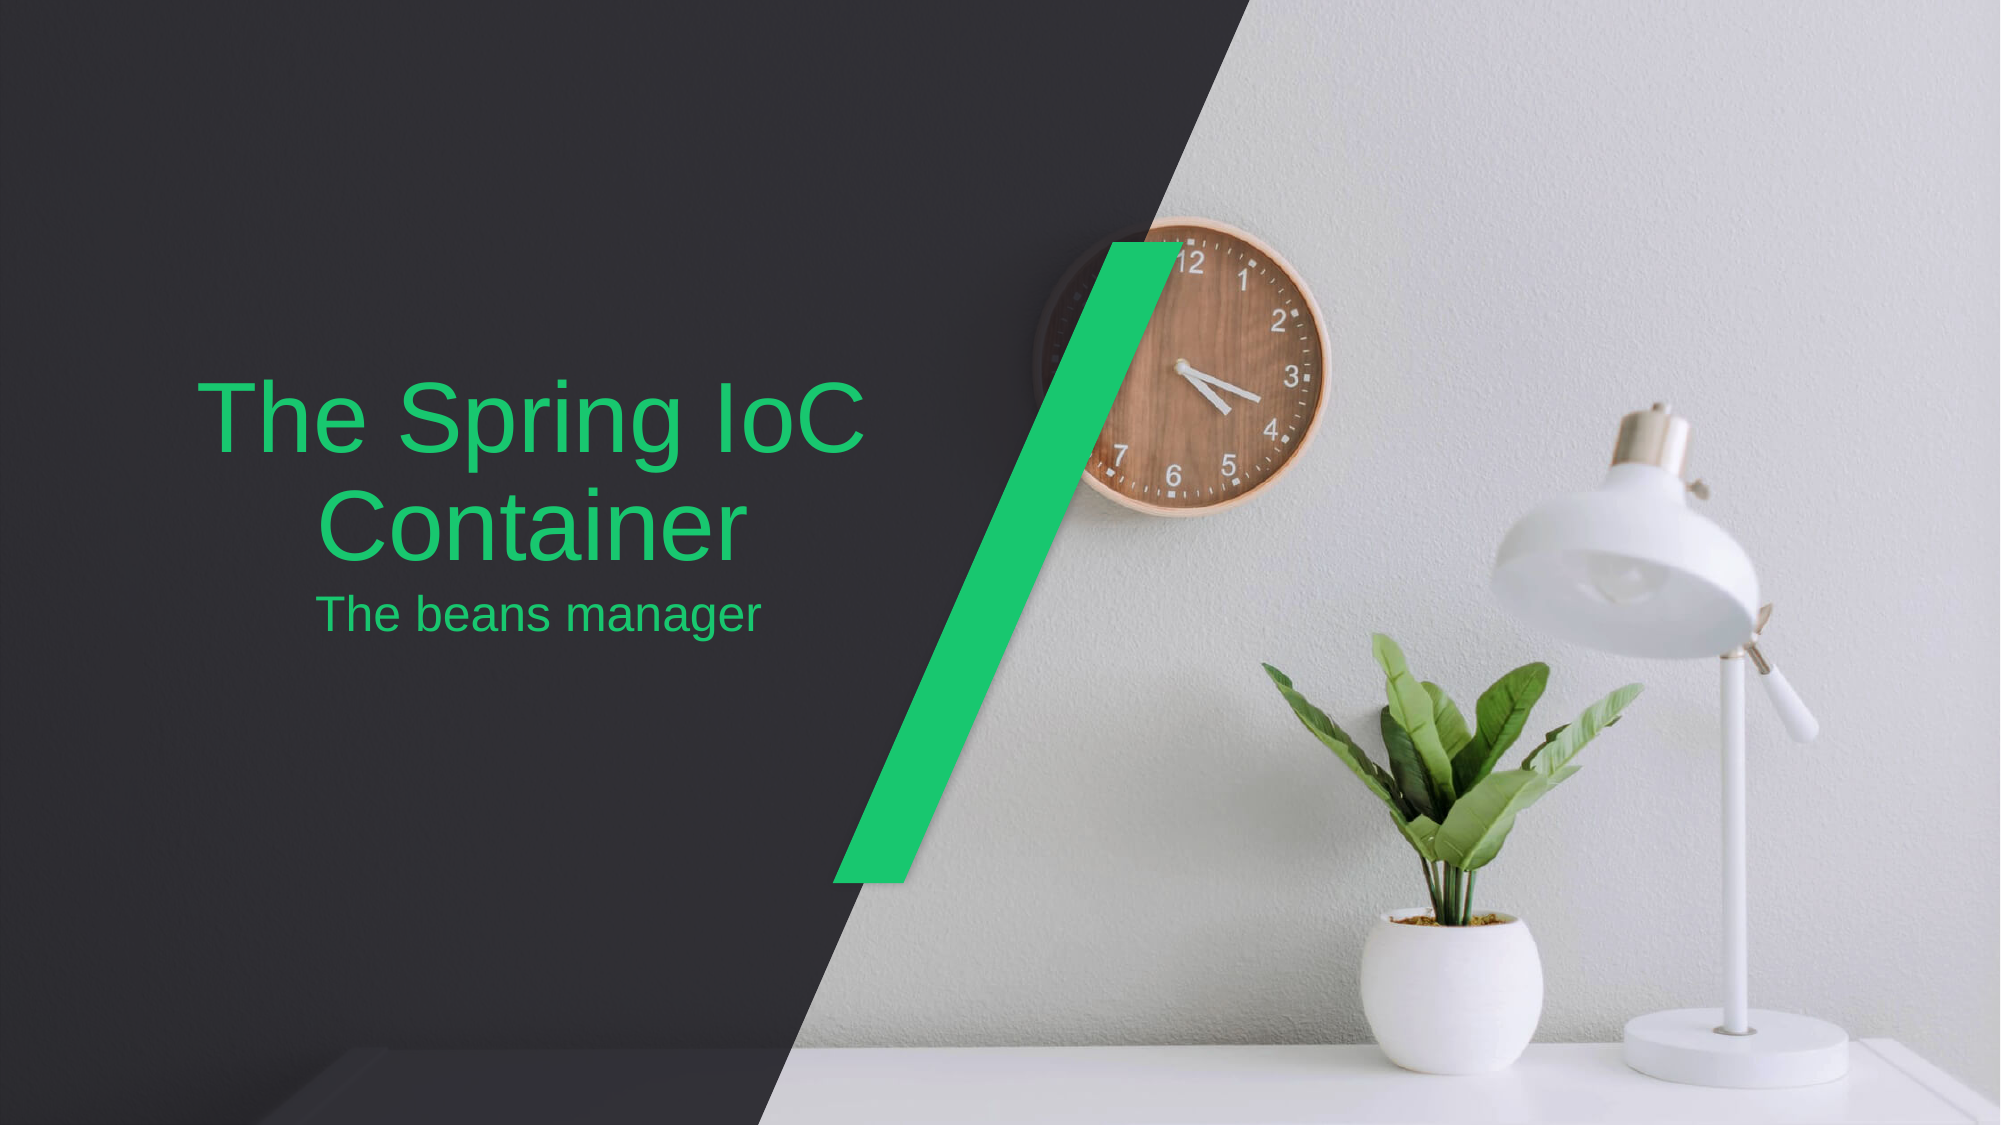

# The Spring IoC Container
The beans manager